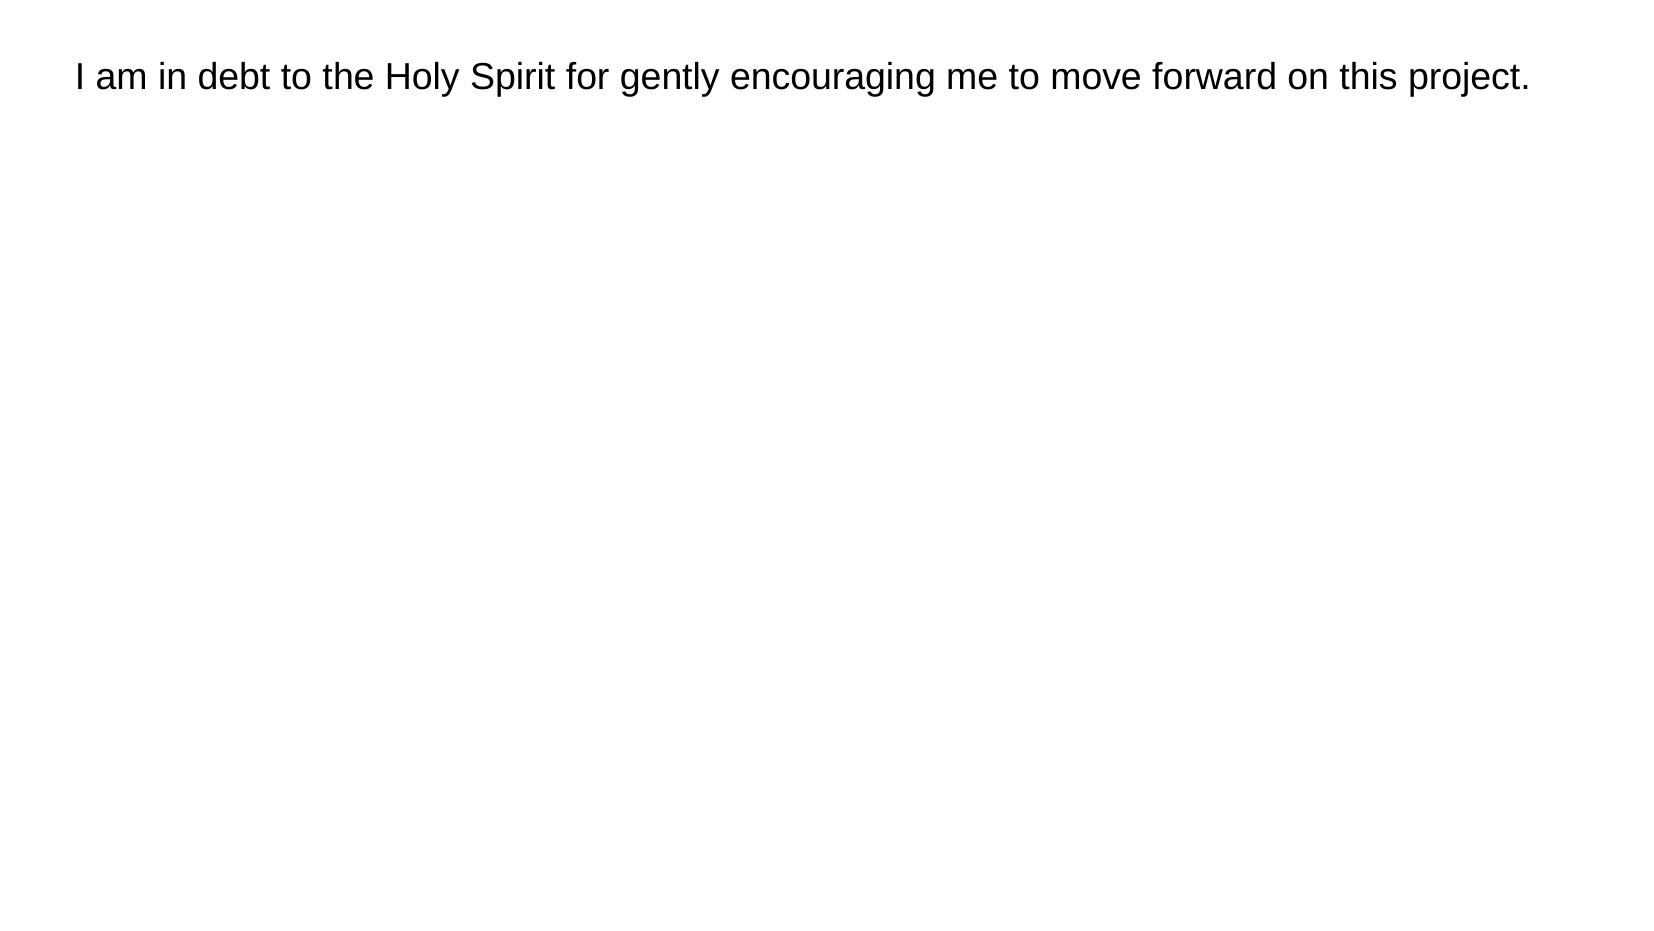

I am in debt to the Holy Spirit for gently encouraging me to move forward on this project.